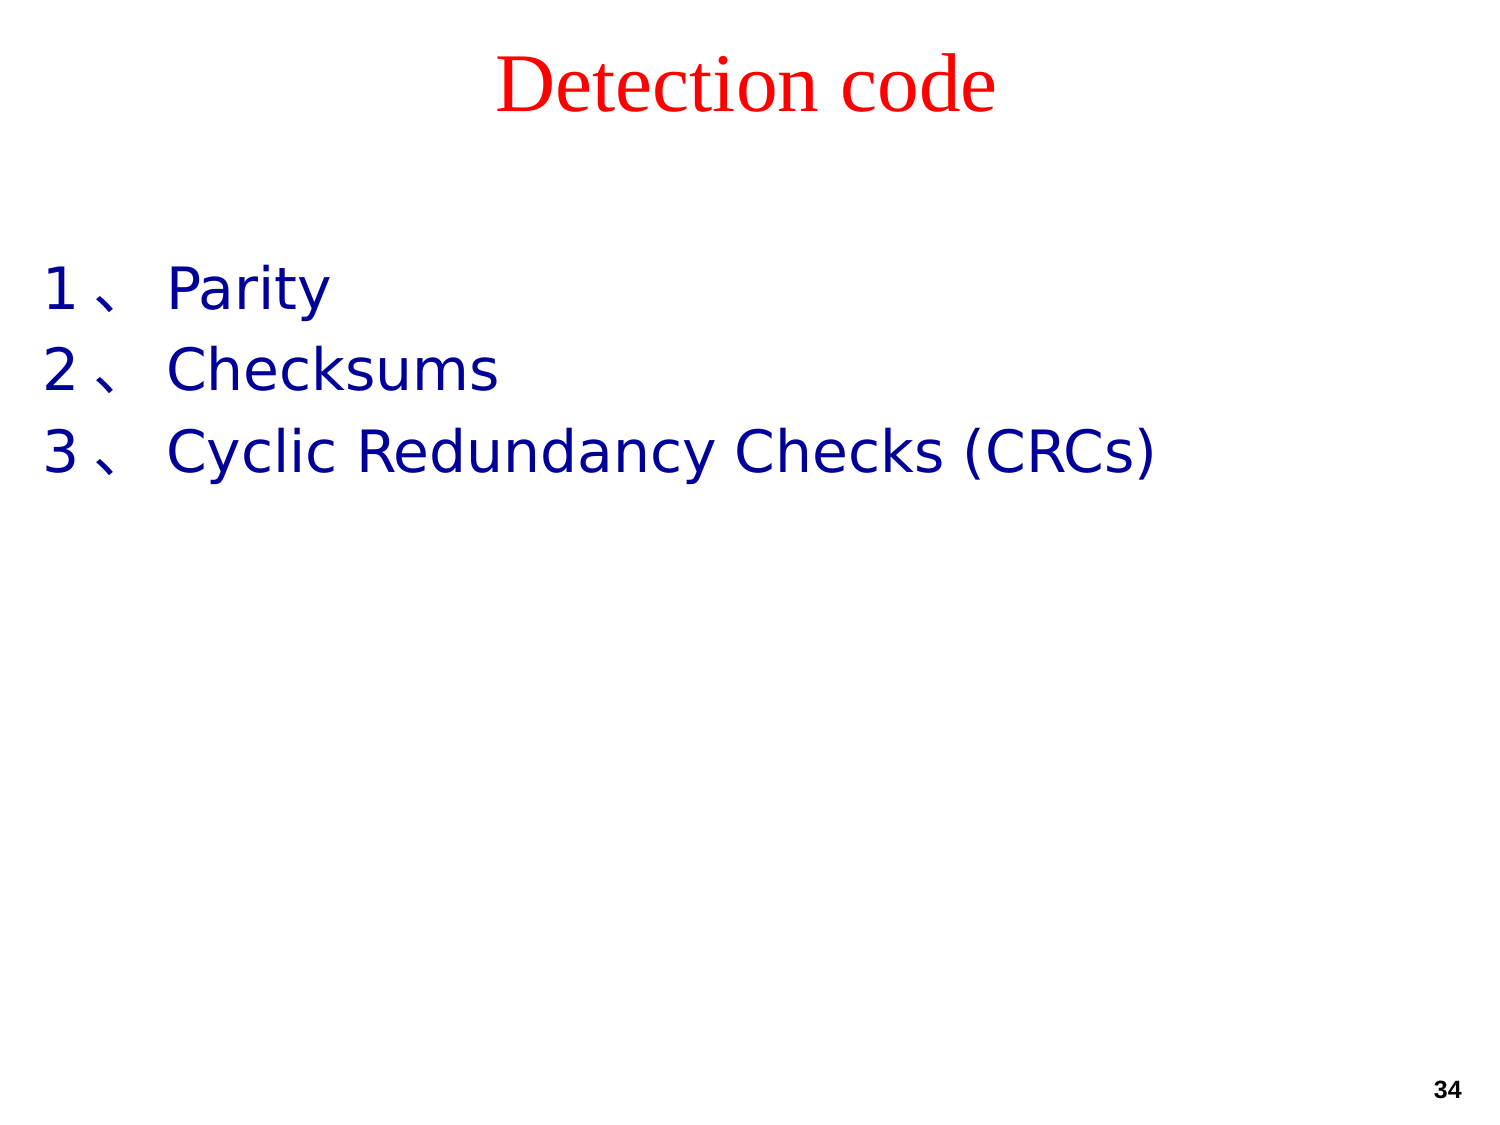

# Detection code
1、Parity
2、Checksums
3、Cyclic Redundancy Checks (CRCs)